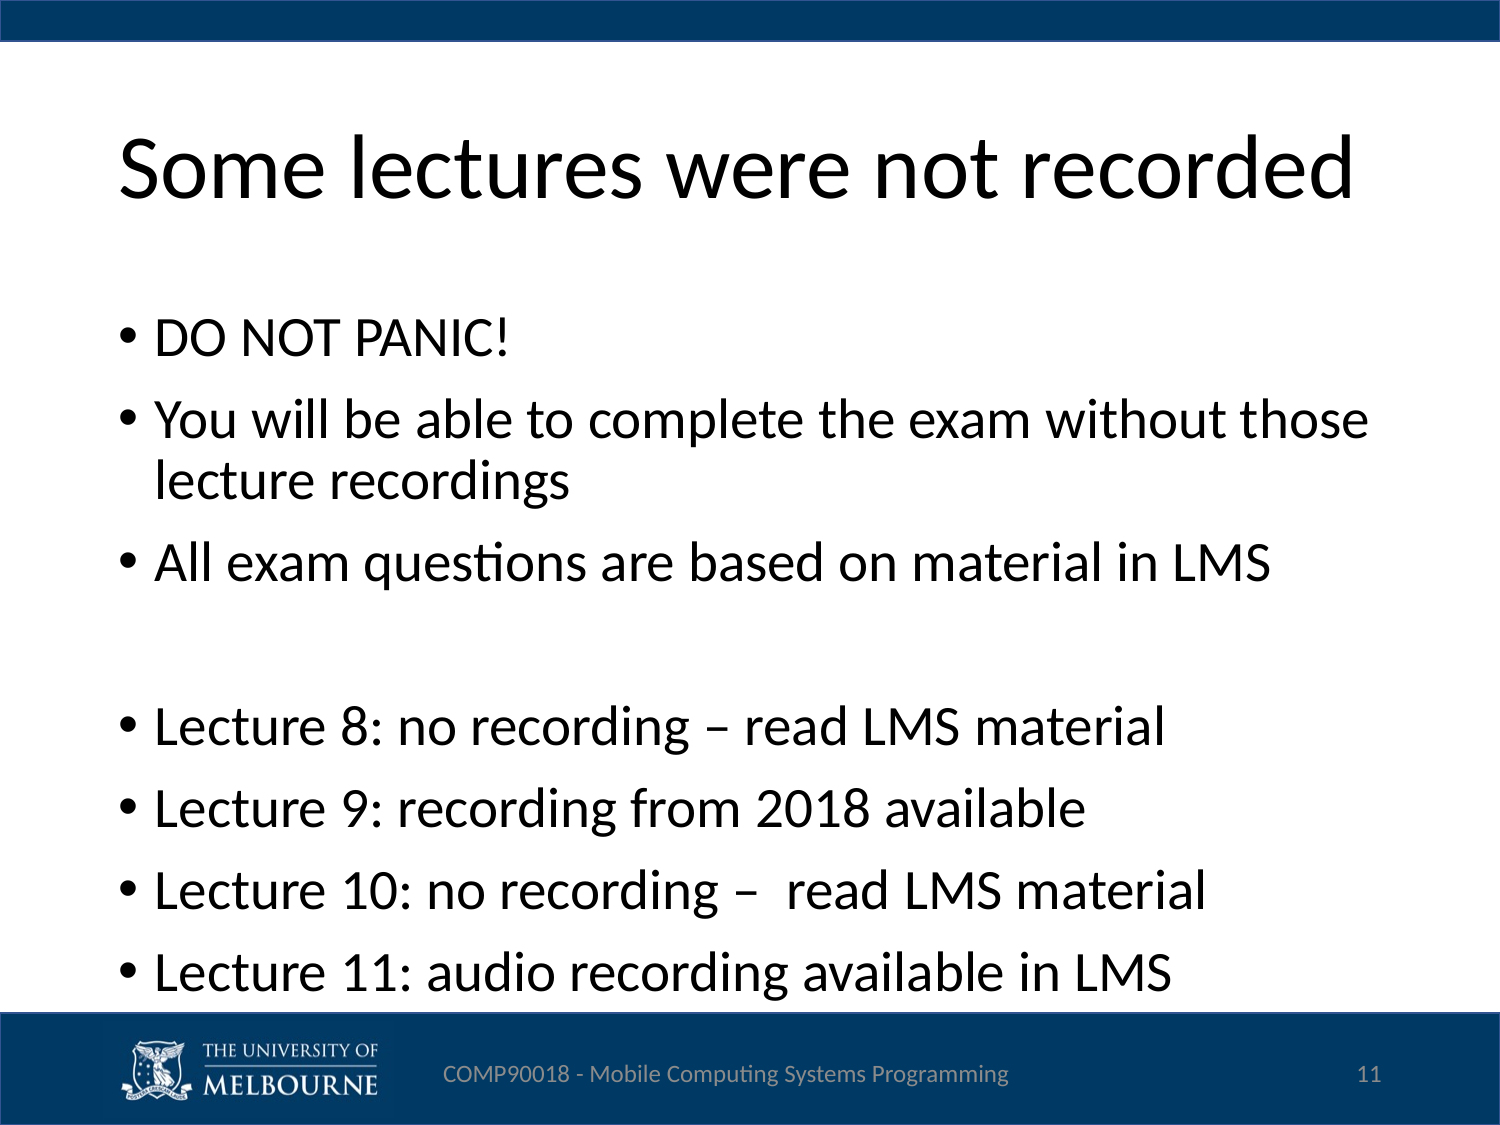

# Some lectures were not recorded
DO NOT PANIC!
You will be able to complete the exam without those lecture recordings
All exam questions are based on material in LMS

Lecture 8: no recording – read LMS material
Lecture 9: recording from 2018 available
Lecture 10: no recording –  read LMS material
Lecture 11: audio recording available in LMS
COMP90018 - Mobile Computing Systems Programming
11